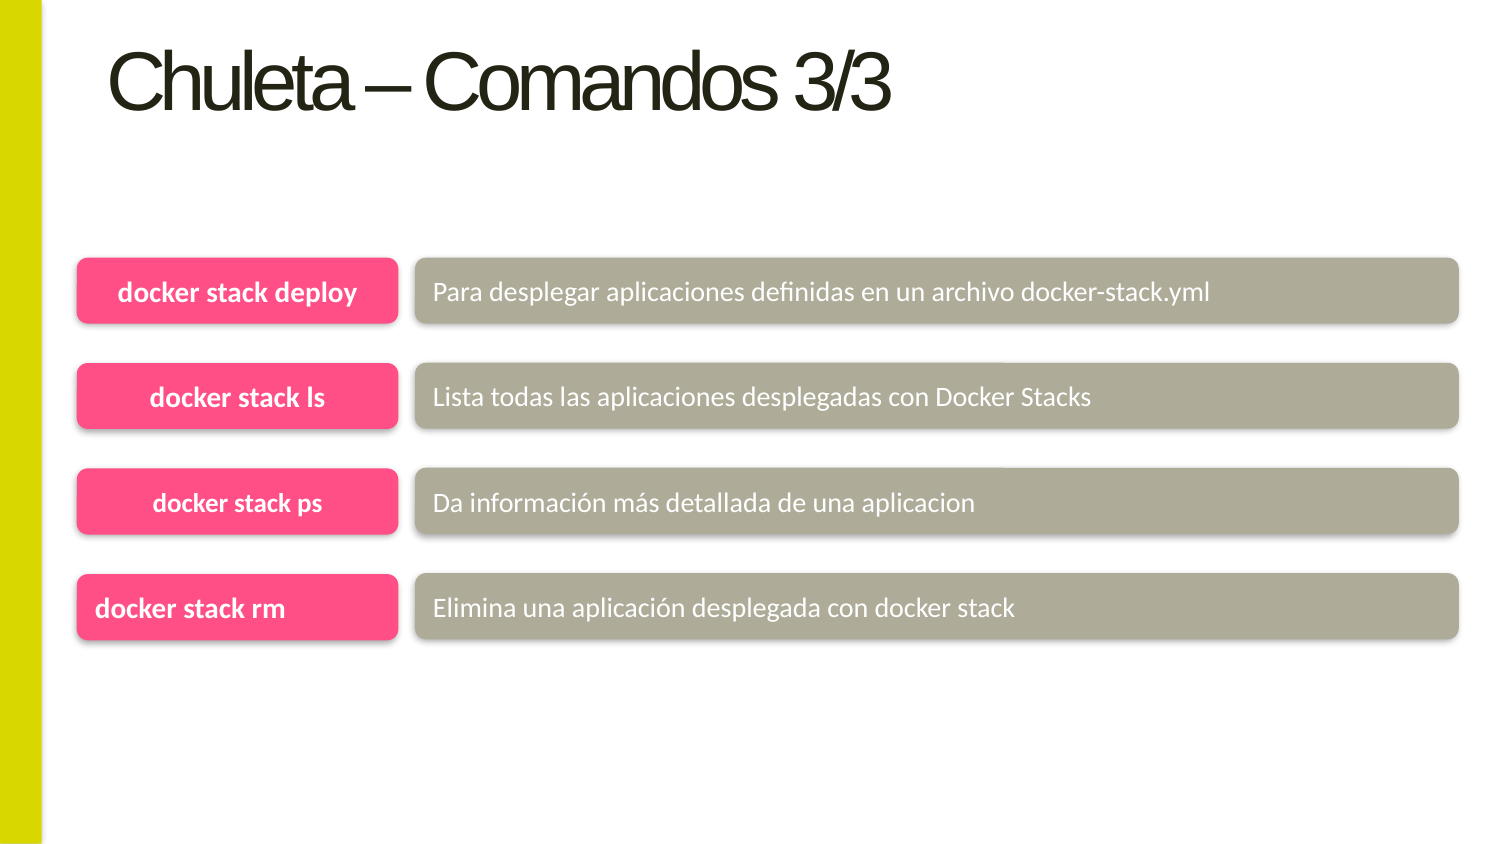

# Chuleta – Comandos 3/3
docker stack deploy
Para desplegar aplicaciones definidas en un archivo docker-stack.yml
Lista todas las aplicaciones desplegadas con Docker Stacks
docker stack ls
Da información más detallada de una aplicacion
docker stack ps
Elimina una aplicación desplegada con docker stack
docker stack rm